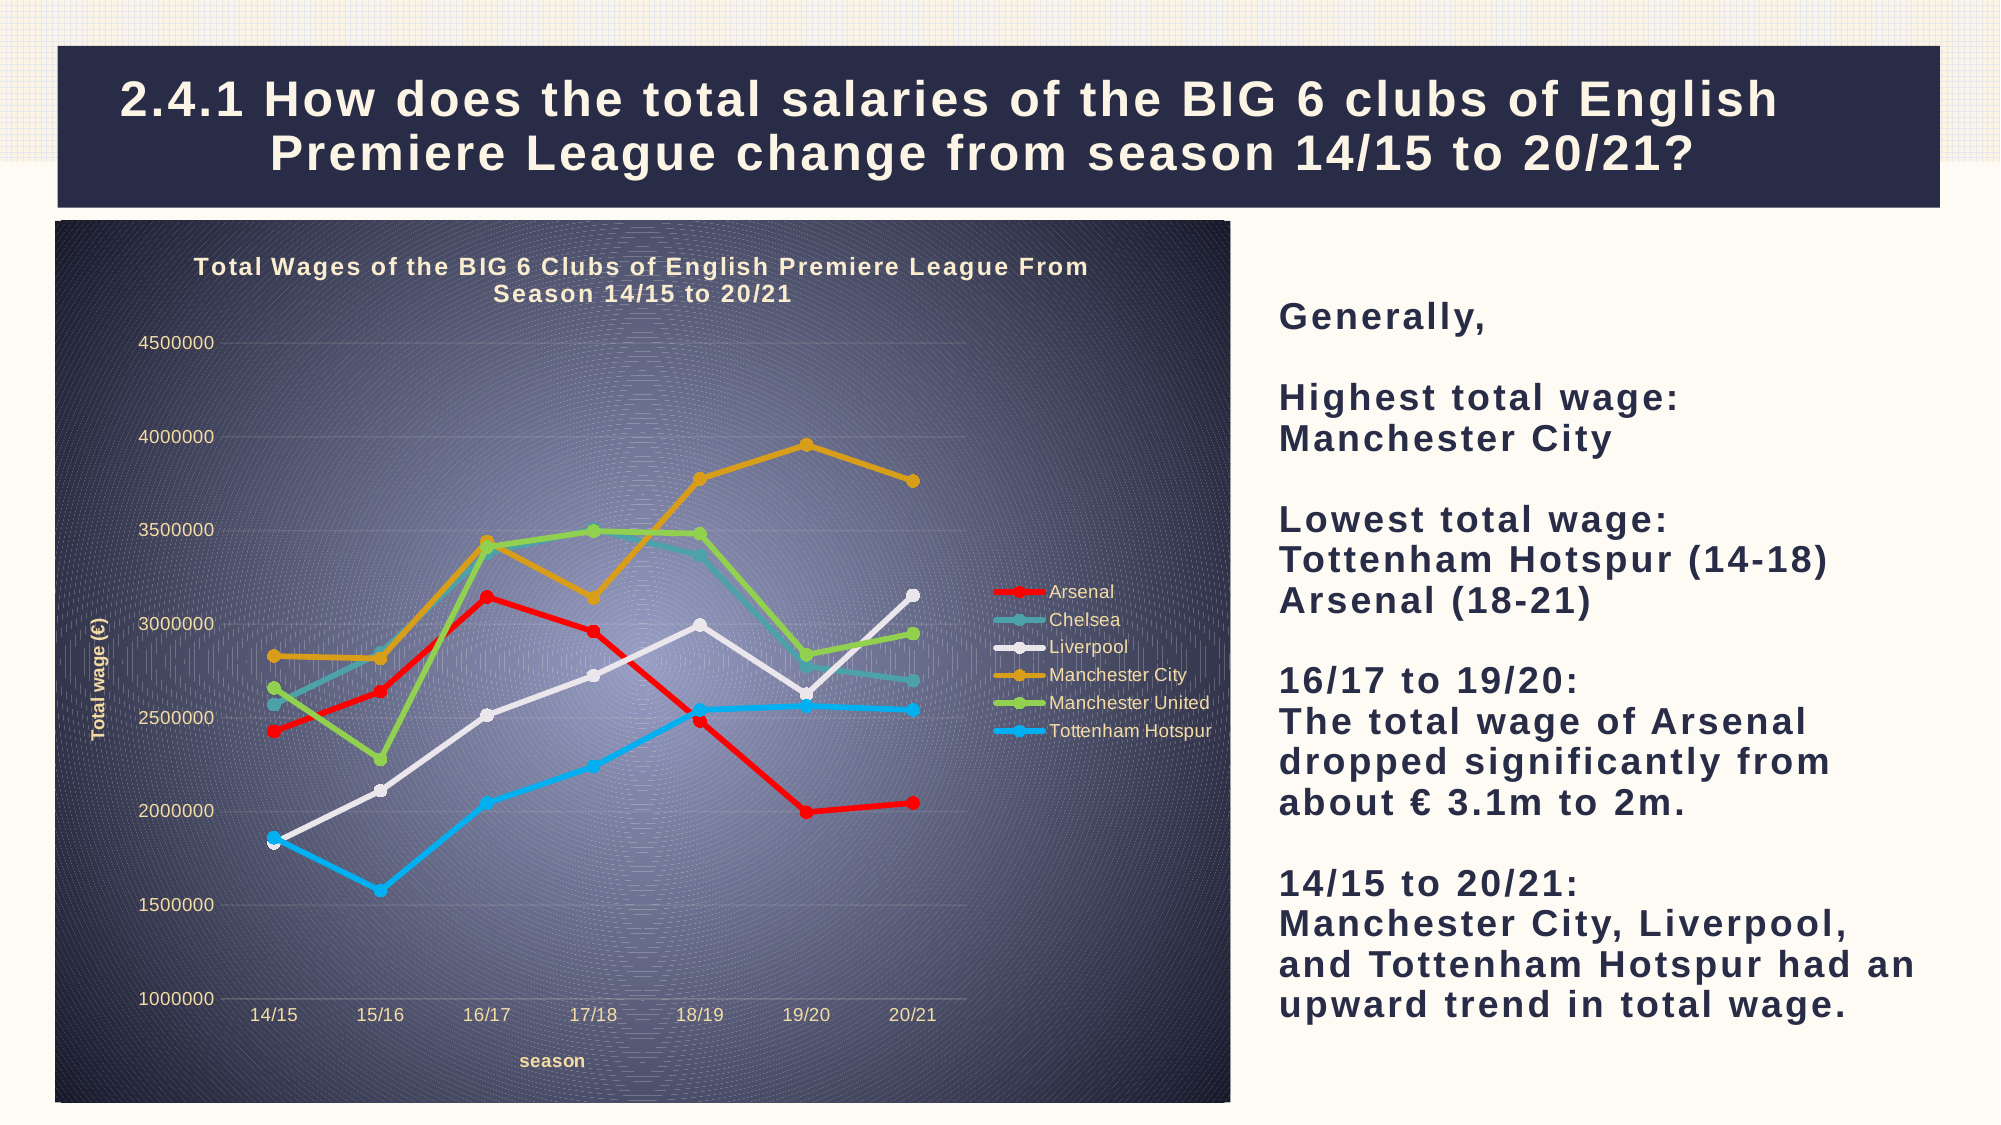

# 2.4.1 How does the total salaries of the BIG 6 clubs of English 	Premiere League change from season 14/15 to 20/21?

### Chart: Total Wages of the BIG 6 Clubs of English Premiere League From Season 14/15 to 20/21

| Category | Arsenal | Chelsea | Liverpool | Manchester City | Manchester United | Tottenham Hotspur |
|---|---|---|---|---|---|---|
| 14/15 | 2428000.0 | 2571000.0 | 1832000.0 | 2830000.0 | 2659000.0 | 1860000.0 |
| 15/16 | 2640000.0 | 2847000.0 | 2111000.0 | 2817000.0 | 2278000.0 | 1577000.0 |
| 16/17 | 3146000.0 | 3379000.0 | 2514000.0 | 3442000.0 | 3412000.0 | 2045000.0 |
| 17/18 | 2961000.0 | 3508000.0 | 2725000.0 | 3141000.0 | 3497000.0 | 2240000.0 |
| 18/19 | 2484000.0 | 3367000.0 | 2996000.0 | 3776000.0 | 3483000.0 | 2542000.0 |
| 19/20 | 1996000.0 | 2775000.0 | 2626000.0 | 3958000.0 | 2837000.0 | 2563500.0 |
| 20/21 | 2046000.0 | 2698000.0 | 3154000.0 | 3765000.0 | 2950000.0 | 2542000.0 |
Generally,

Highest total wage:
Manchester City

Lowest total wage:
Tottenham Hotspur (14-18)
Arsenal (18-21)

16/17 to 19/20:
The total wage of Arsenal dropped significantly from about € 3.1m to 2m.

14/15 to 20/21:
Manchester City, Liverpool, and Tottenham Hotspur had an upward trend in total wage.